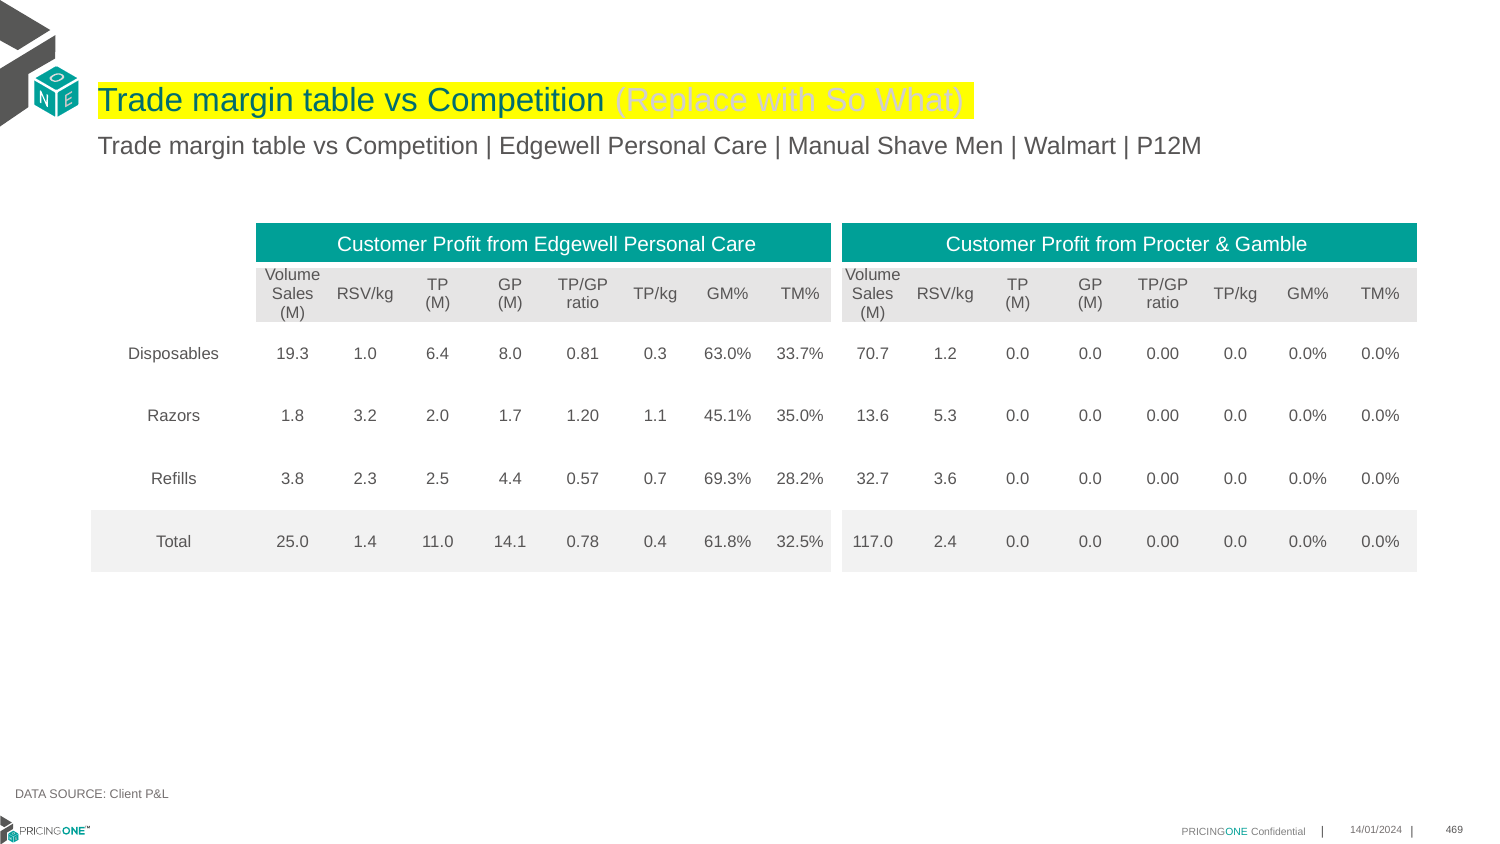

# Trade margin table vs Competition (Replace with So What)
Trade margin table vs Competition | Edgewell Personal Care | Manual Shave Men | Walmart | P12M
|  | Customer Profit from Edgewell Personal Care |  |  |  |  |  |  |  | Customer Profit from Procter & Gamble |  |  |  |  |  |  |  |
| --- | --- | --- | --- | --- | --- | --- | --- | --- | --- | --- | --- | --- | --- | --- | --- | --- |
|  | Volume Sales (M) | RSV/kg | TP (M) | GP (M) | TP/GP ratio | TP/kg | GM% | TM% | Volume Sales (M) | RSV/kg | TP (M) | GP (M) | TP/GP ratio | TP/kg | GM% | TM% |
| Disposables | 19.3 | 1.0 | 6.4 | 8.0 | 0.81 | 0.3 | 63.0% | 33.7% | 70.7 | 1.2 | 0.0 | 0.0 | 0.00 | 0.0 | 0.0% | 0.0% |
| Razors | 1.8 | 3.2 | 2.0 | 1.7 | 1.20 | 1.1 | 45.1% | 35.0% | 13.6 | 5.3 | 0.0 | 0.0 | 0.00 | 0.0 | 0.0% | 0.0% |
| Refills | 3.8 | 2.3 | 2.5 | 4.4 | 0.57 | 0.7 | 69.3% | 28.2% | 32.7 | 3.6 | 0.0 | 0.0 | 0.00 | 0.0 | 0.0% | 0.0% |
| Total | 25.0 | 1.4 | 11.0 | 14.1 | 0.78 | 0.4 | 61.8% | 32.5% | 117.0 | 2.4 | 0.0 | 0.0 | 0.00 | 0.0 | 0.0% | 0.0% |
DATA SOURCE: Client P&L

14/01/2024
469